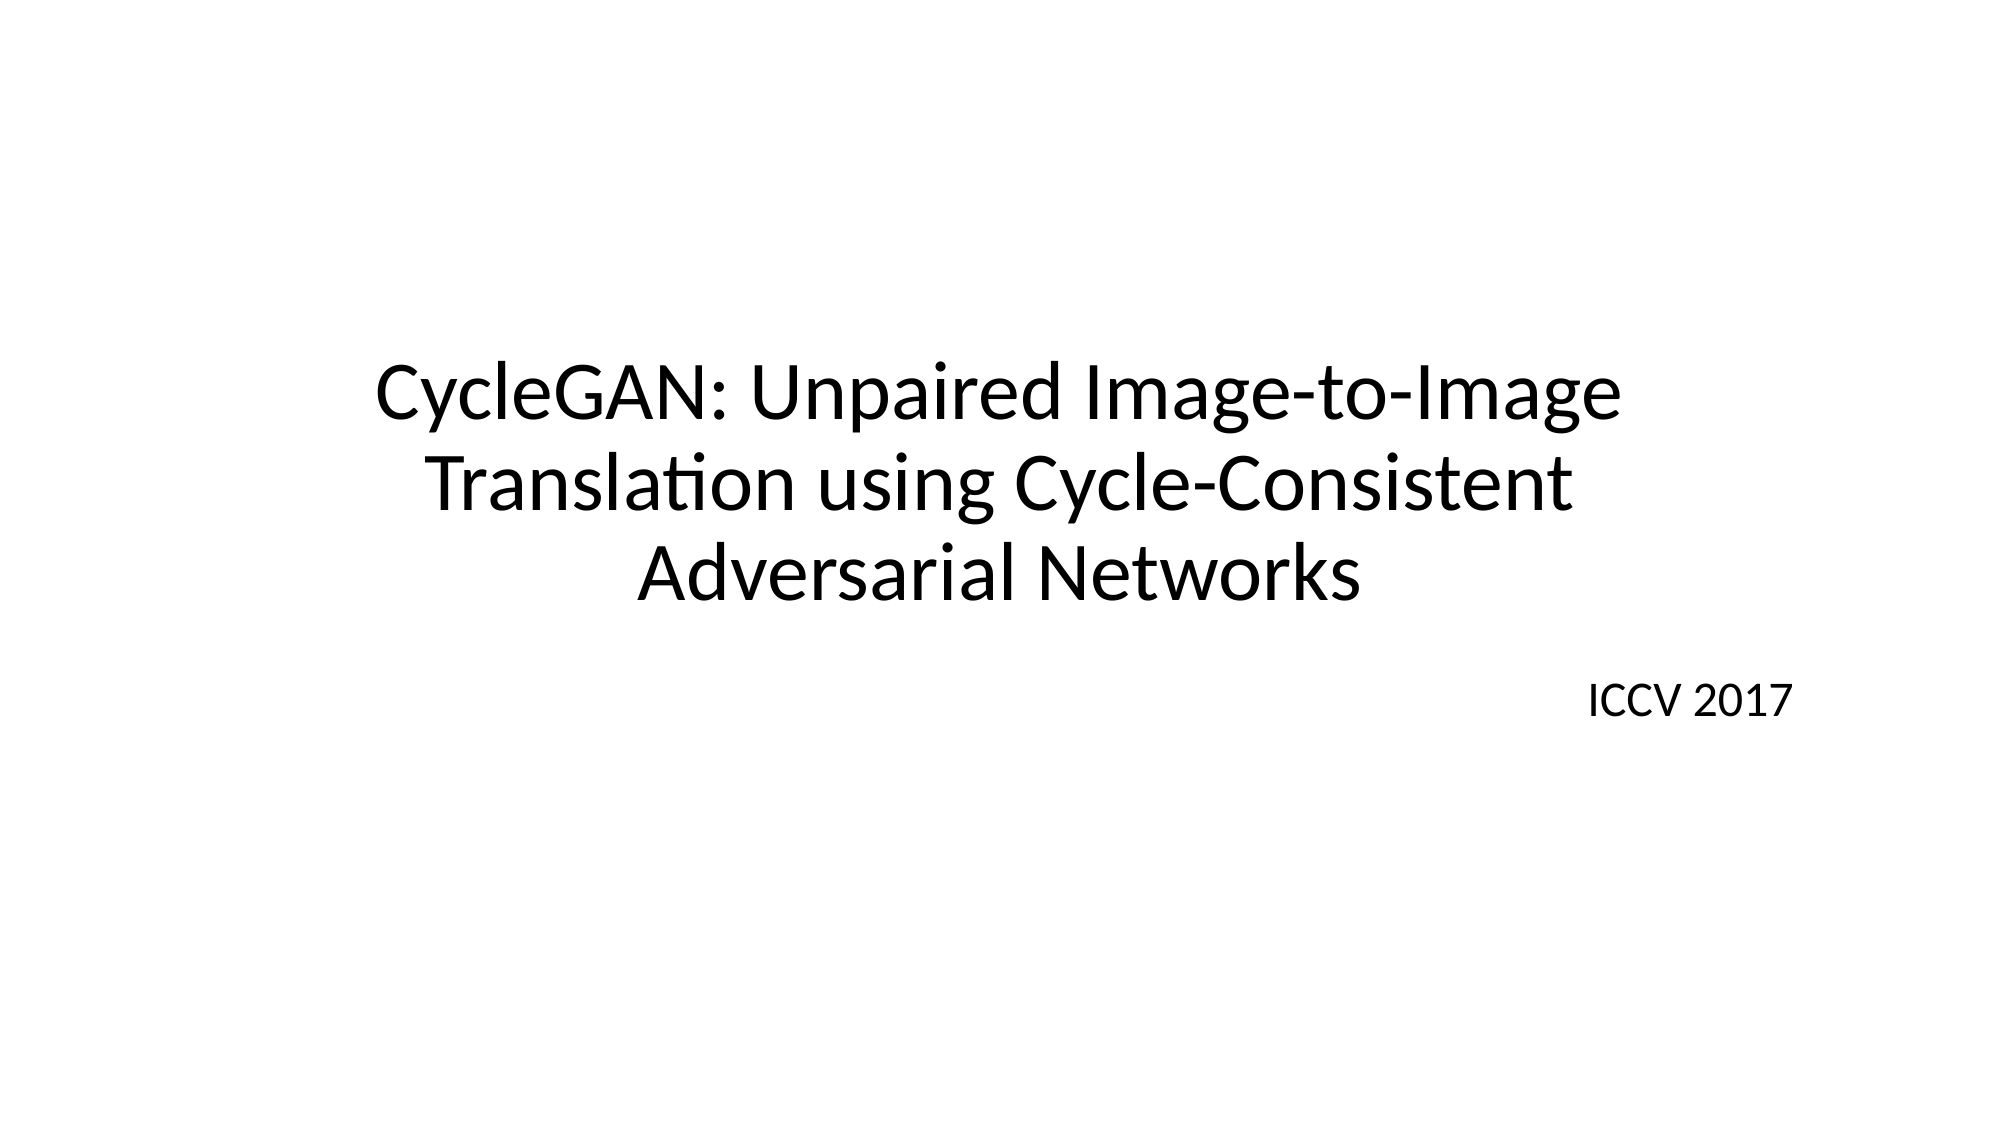

# CycleGAN: Unpaired Image-to-Image Translation using Cycle-Consistent Adversarial Networks
ICCV 2017